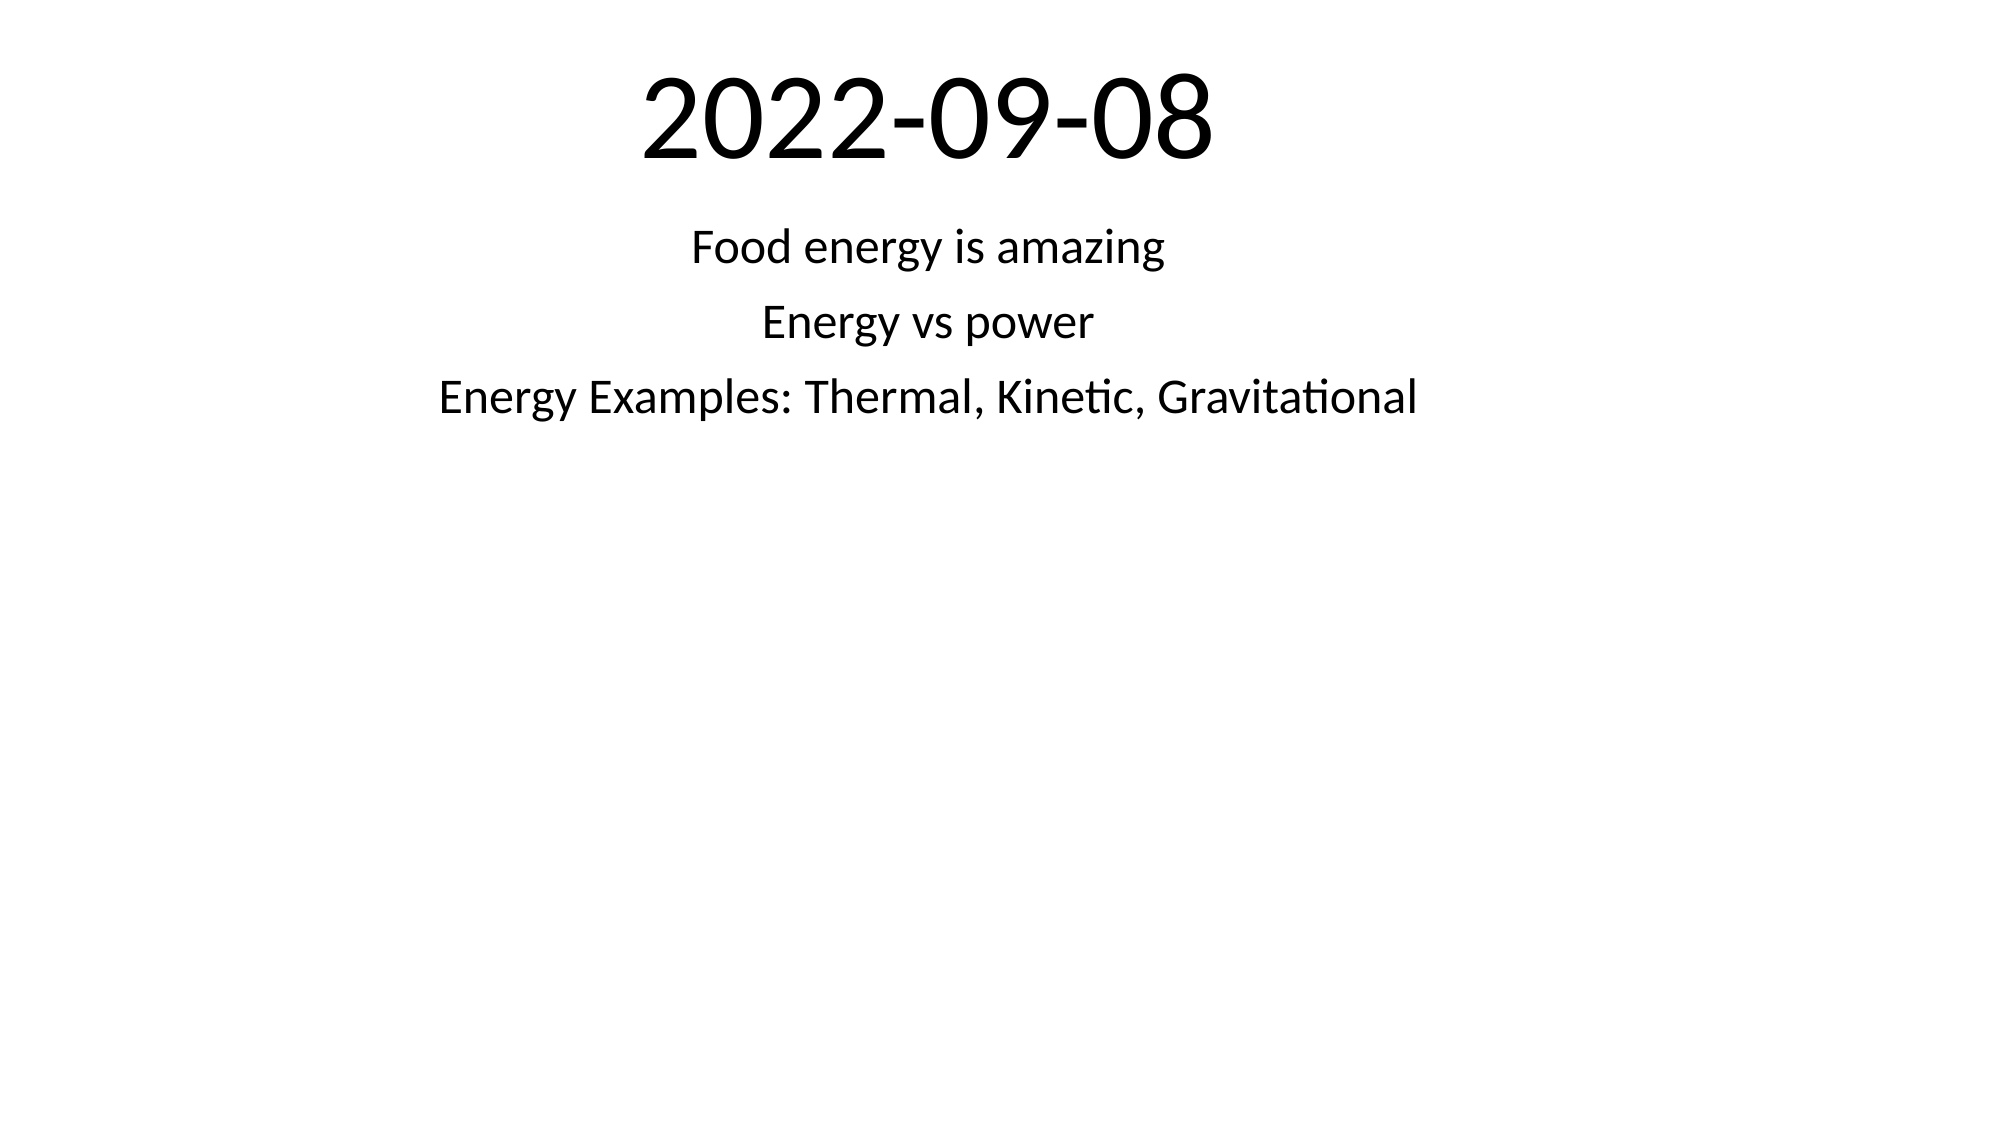

# 2022-09-08
Food energy is amazing
Energy vs power
Energy Examples: Thermal, Kinetic, Gravitational